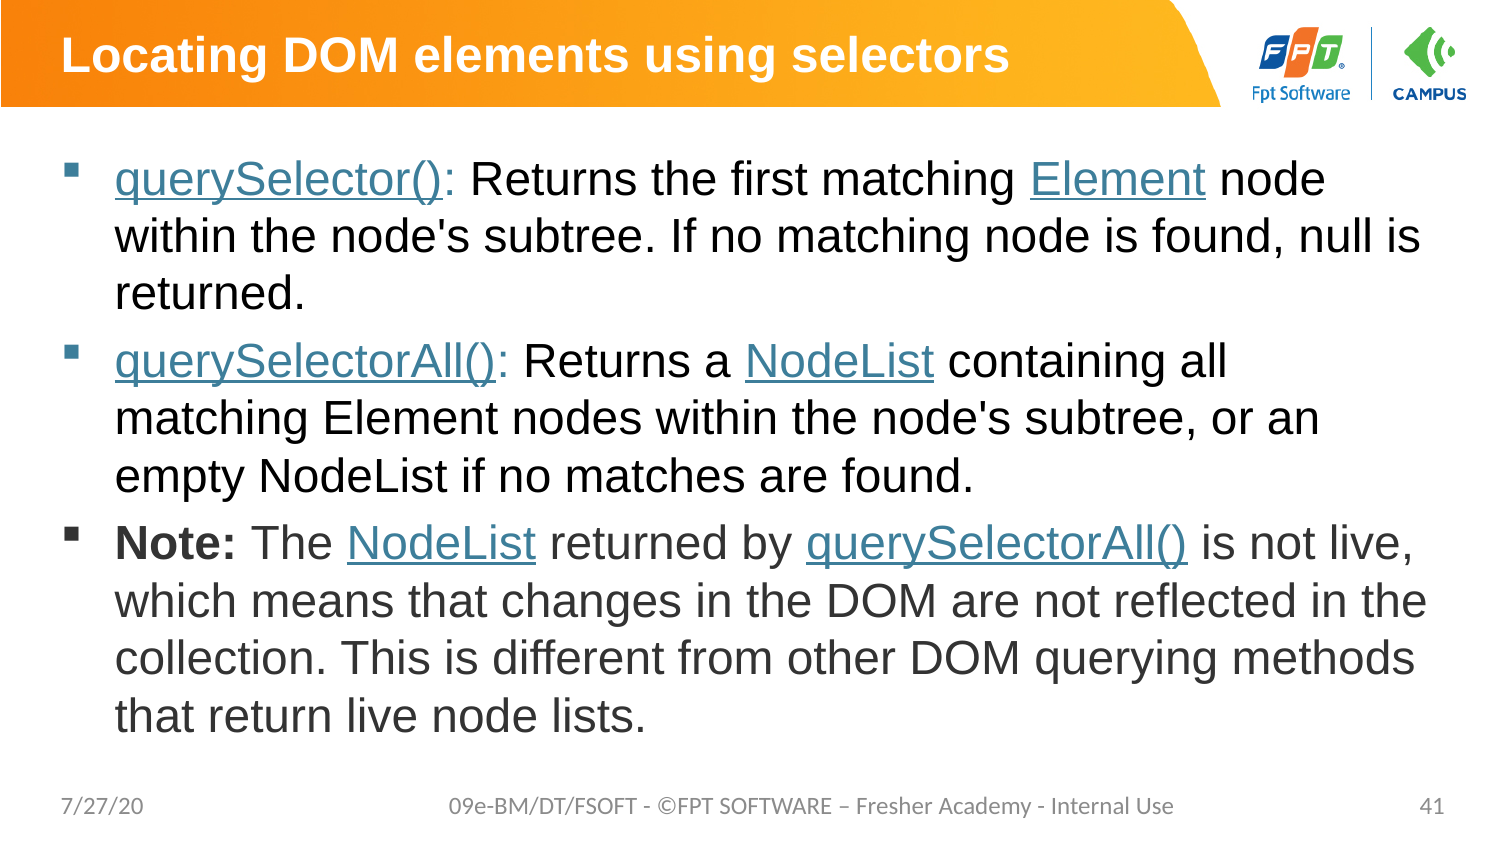

# Locating DOM elements using selectors
querySelector(): Returns the first matching Element node within the node's subtree. If no matching node is found, null is returned.
querySelectorAll(): Returns a NodeList containing all matching Element nodes within the node's subtree, or an empty NodeList if no matches are found.
Note: The NodeList returned by querySelectorAll() is not live, which means that changes in the DOM are not reflected in the collection. This is different from other DOM querying methods that return live node lists.
7/27/20
09e-BM/DT/FSOFT - ©FPT SOFTWARE – Fresher Academy - Internal Use
41